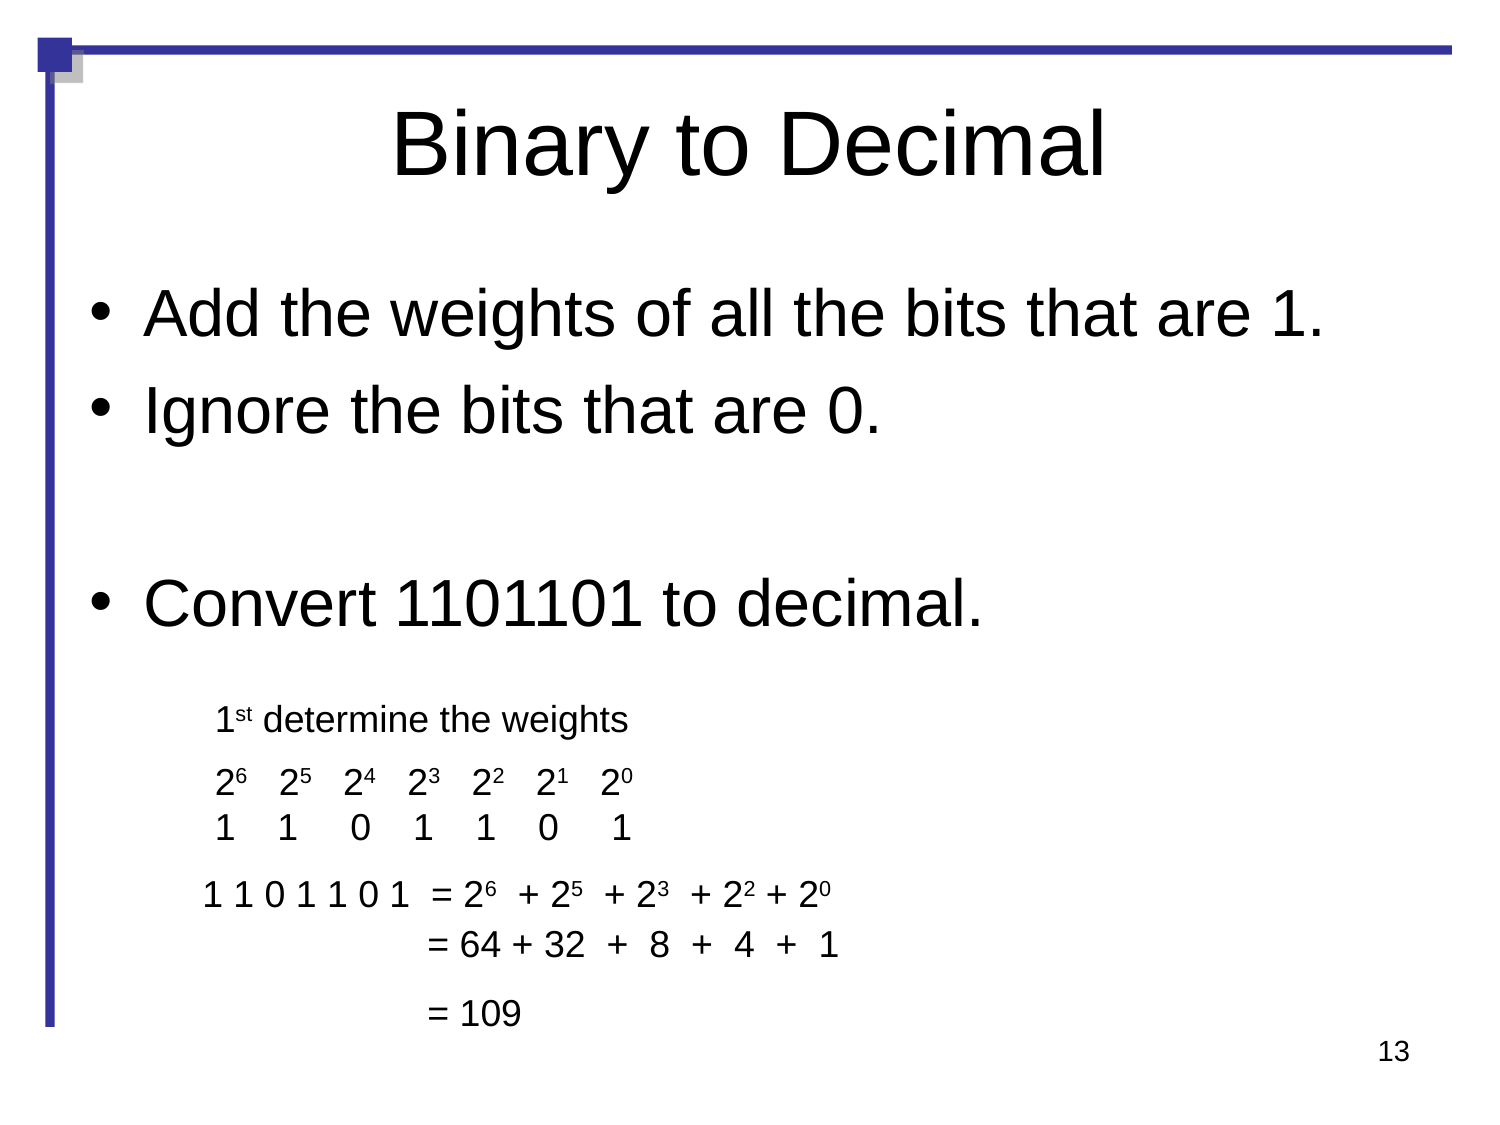

Binary to Decimal
Add the weights of all the bits that are 1.
Ignore the bits that are 0.

Convert 1101101 to decimal.
1st determine the weights
26   25   24   23   22   21   20
1    1     0    1    1    0     1
1 1 0 1 1 0 1  = 26  + 25  + 23  + 22 + 20
= 64 + 32  +  8  +  4  +  1
= 109
13